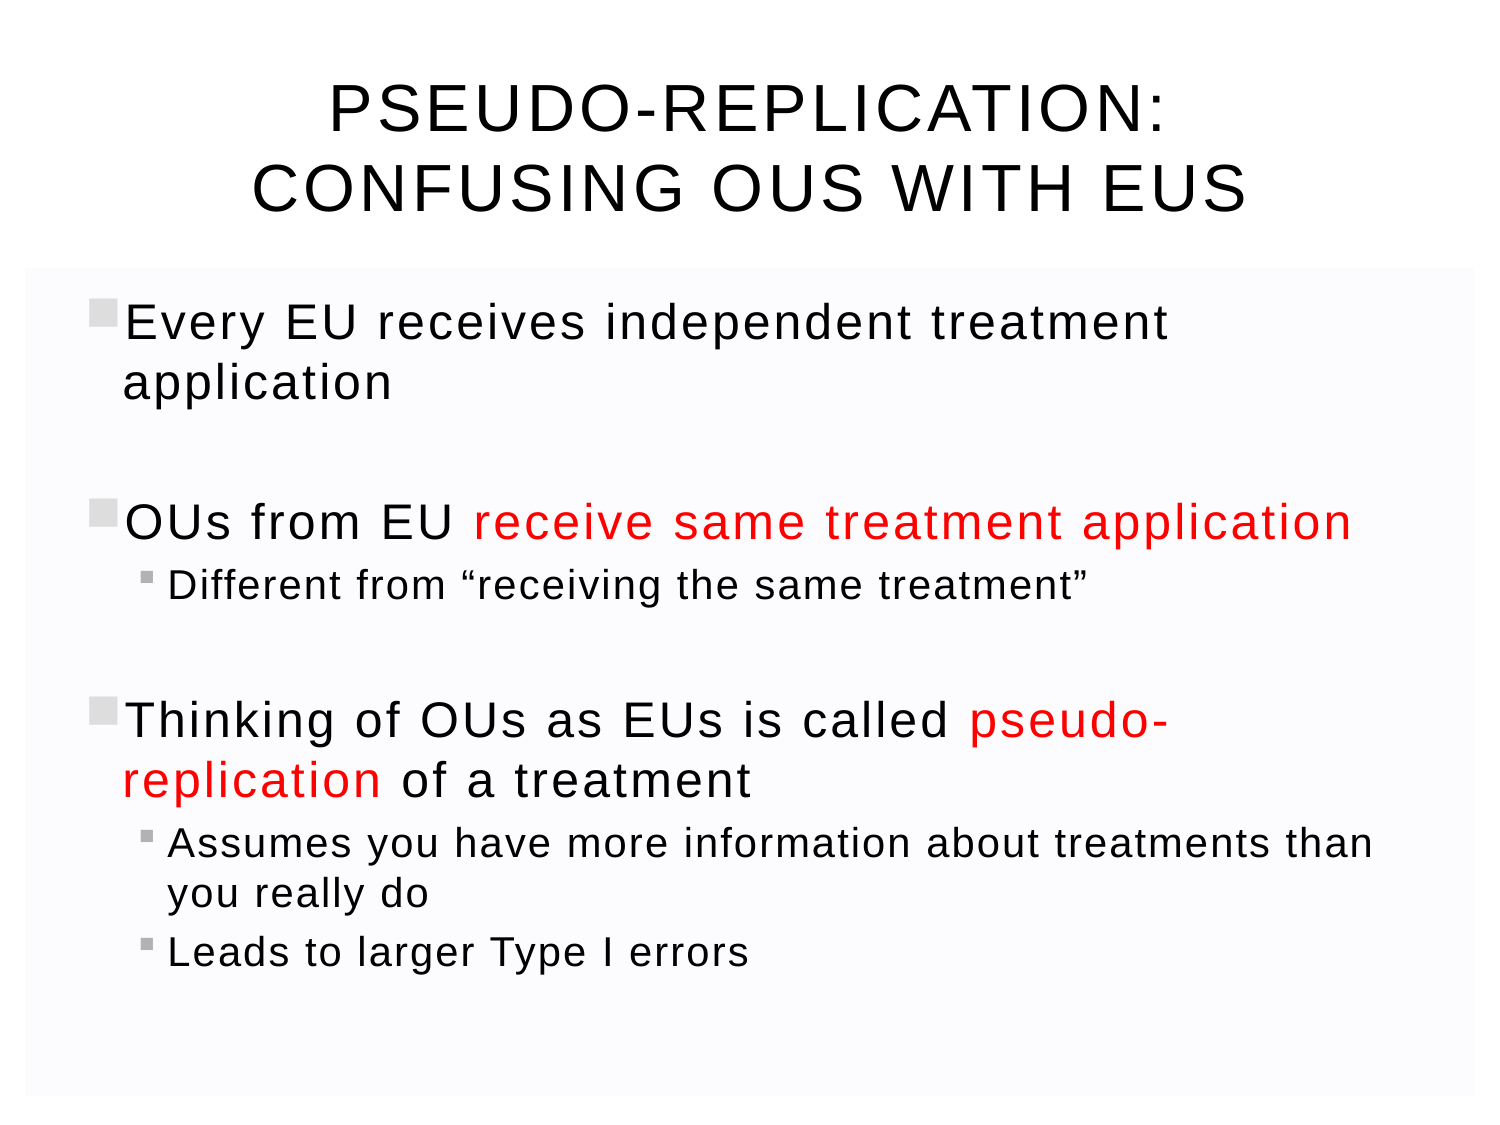

# Pseudo-replication: confusing Ous with EUs
Every EU receives independent treatment application

OUs from EU receive same treatment application
Different from “receiving the same treatment”

Thinking of OUs as EUs is called pseudo-replication of a treatment
Assumes you have more information about treatments than you really do
Leads to larger Type I errors